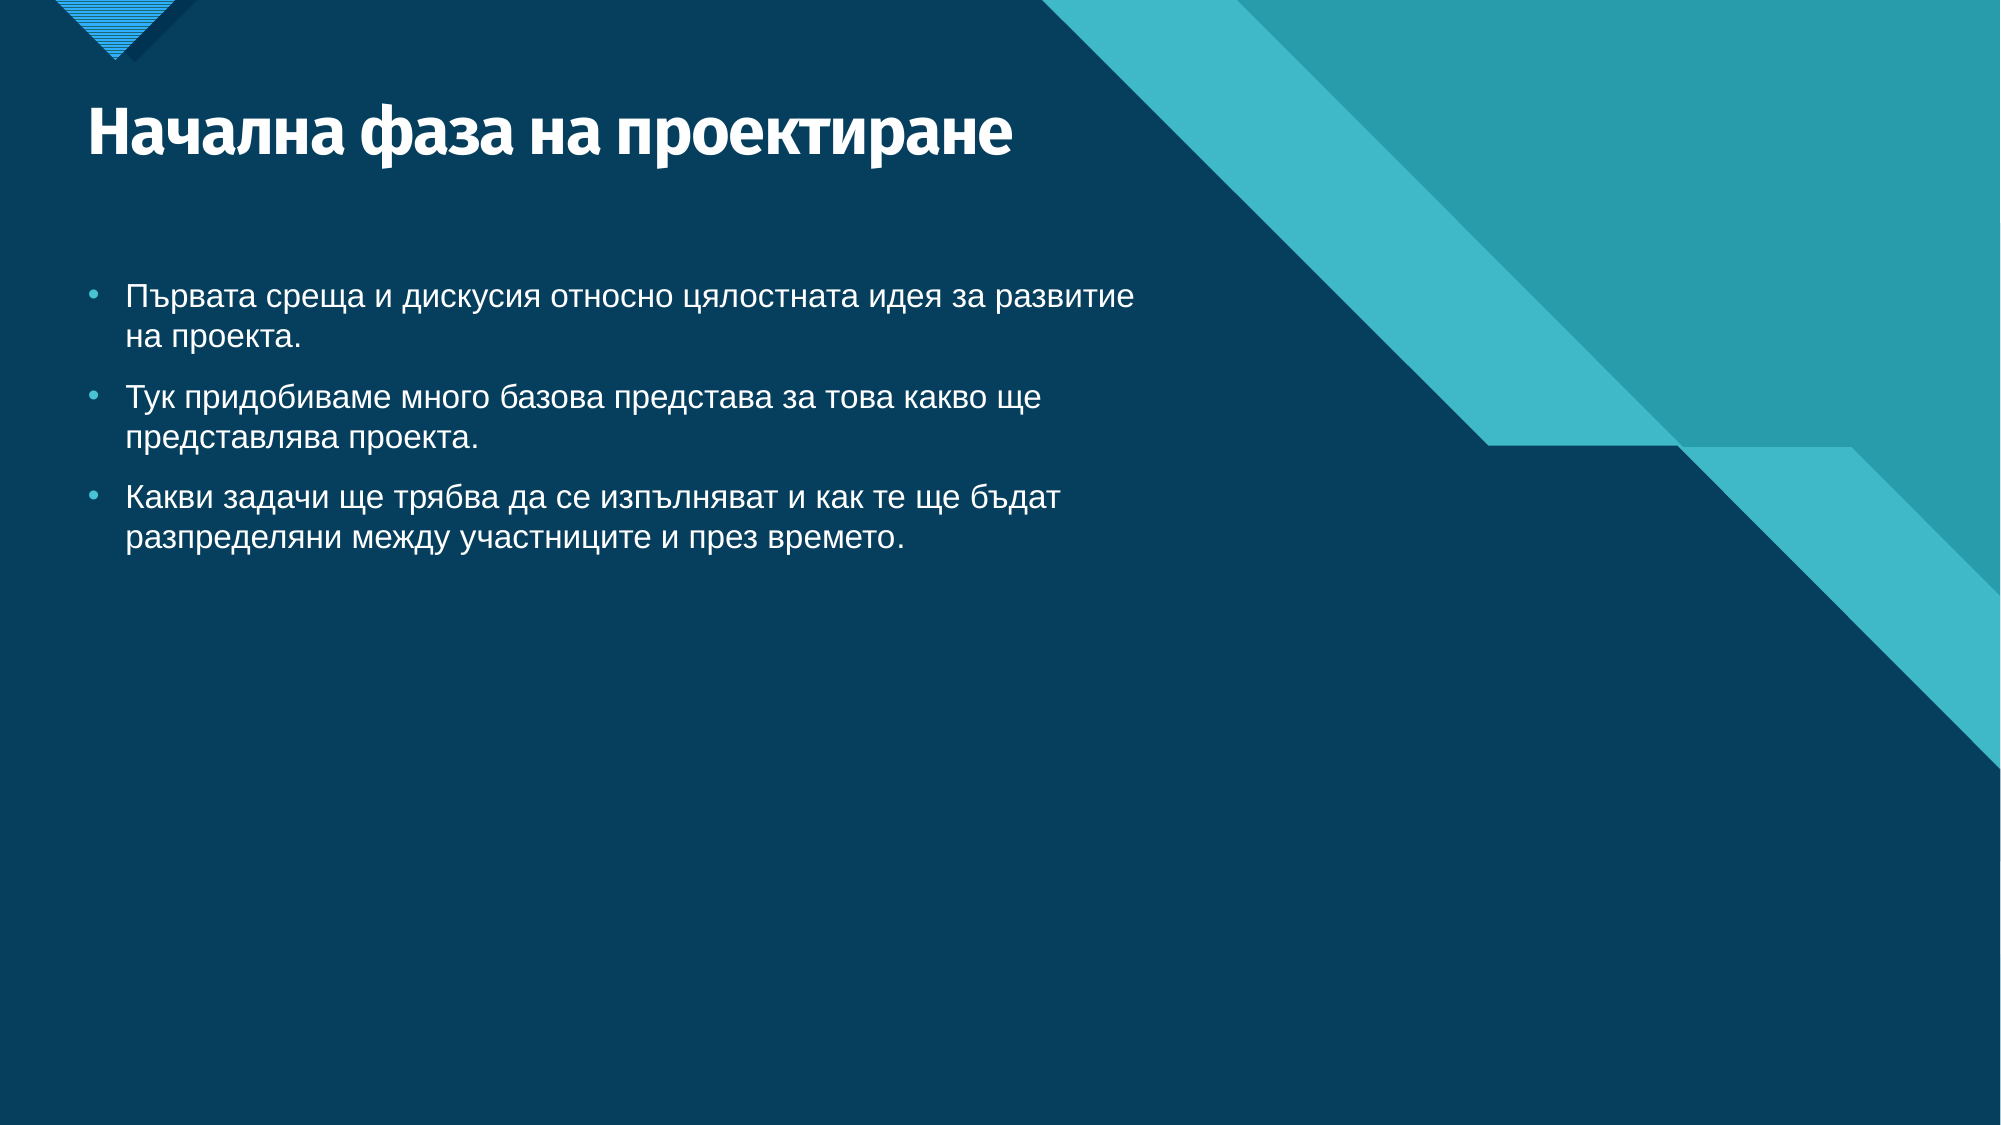

# Начална фаза на проектиране
Първата среща и дискусия относно цялостната идея за развитие на проекта.
Тук придобиваме много базова представа за това какво ще представлява проекта.
Какви задачи ще трябва да се изпълняват и как те ще бъдат разпределяни между участниците и през времето.